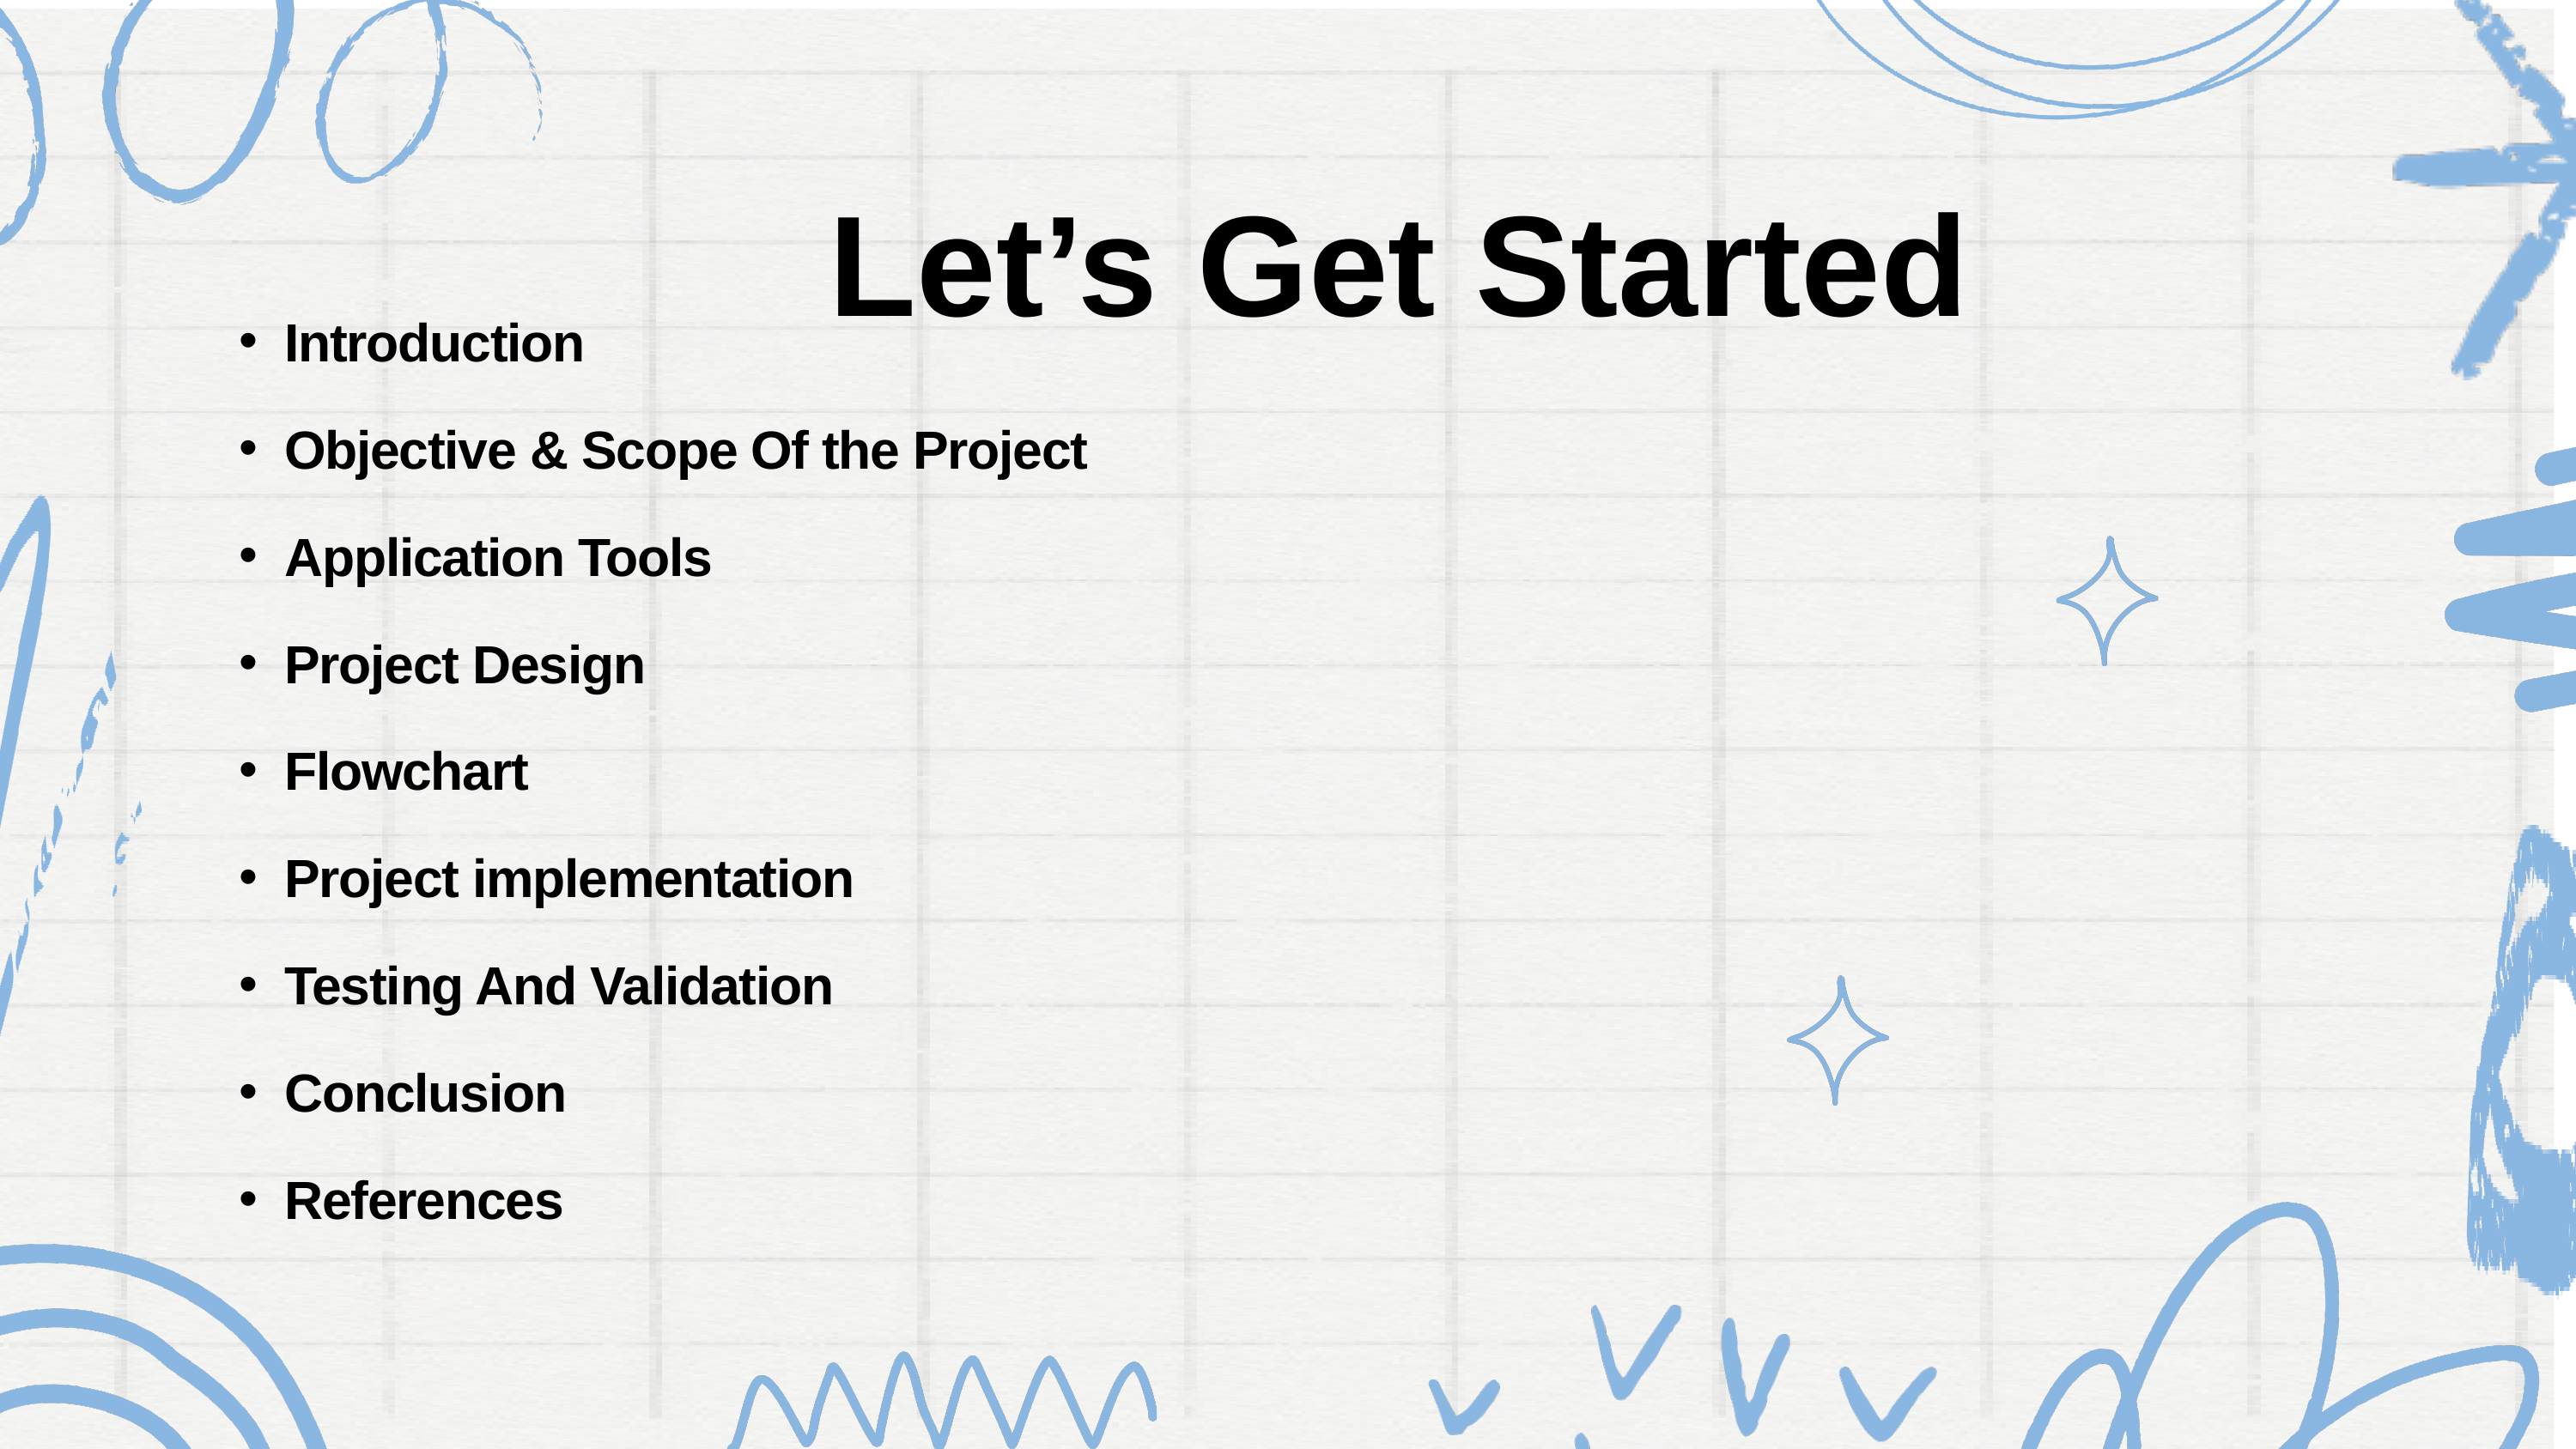

Let’s Get Started

Introduction

Objective & Scope Of the Project

Application Tools

Project Design

Flowchart

Project implementation

Testing And Validation

Conclusion

References